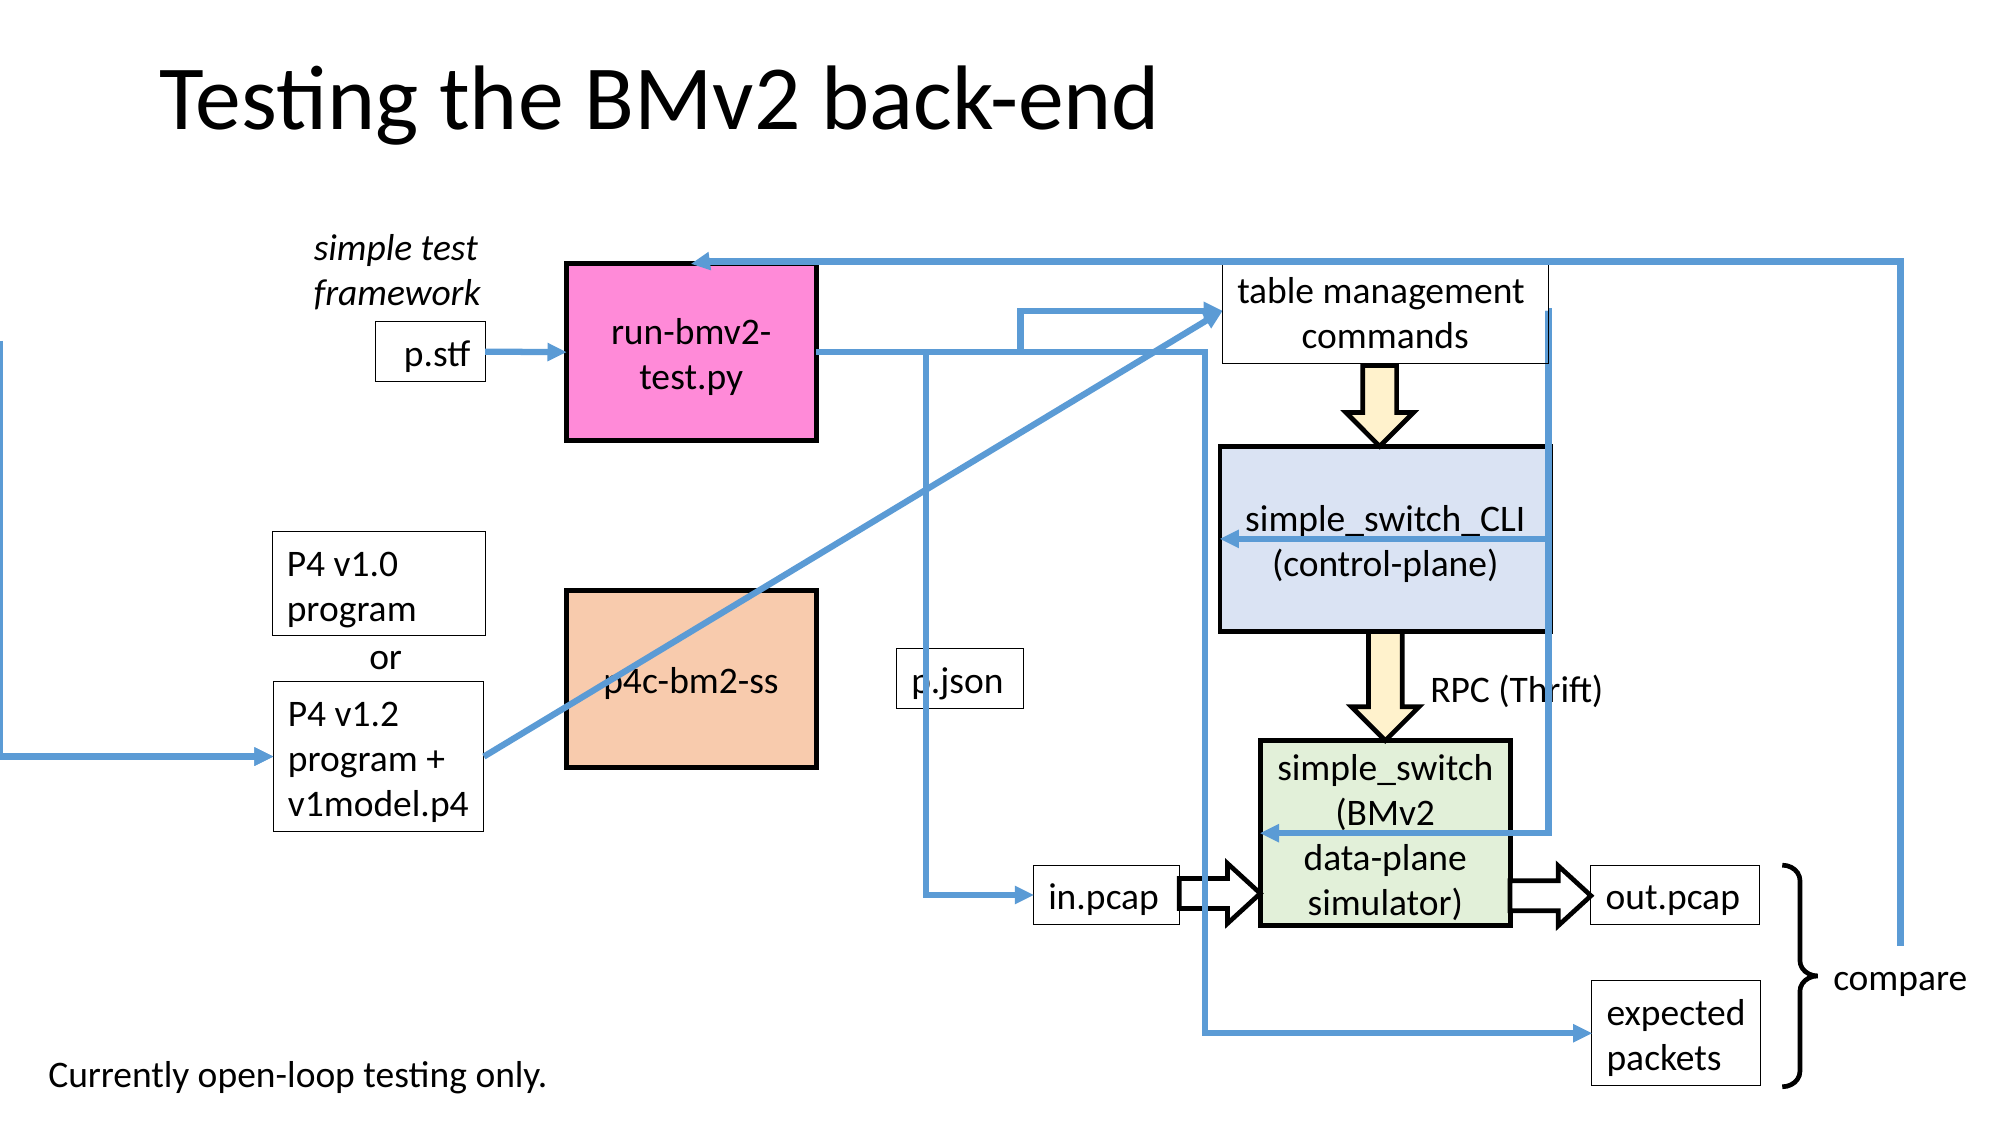

# Testing the BMv2 back-end
simple test
framework
table management
commands
run-bmv2-test.py
p.stf

simple_switch_CLI
(control-plane)
P4 v1.0
program
p4c-bm2-ss
or

p.json
RPC (Thrift)
P4 v1.2
program +
v1model.p4
simple_switch
(BMv2
data-plane simulator)

in.pcap
out.pcap

compare
expected
packets
Currently open-loop testing only.